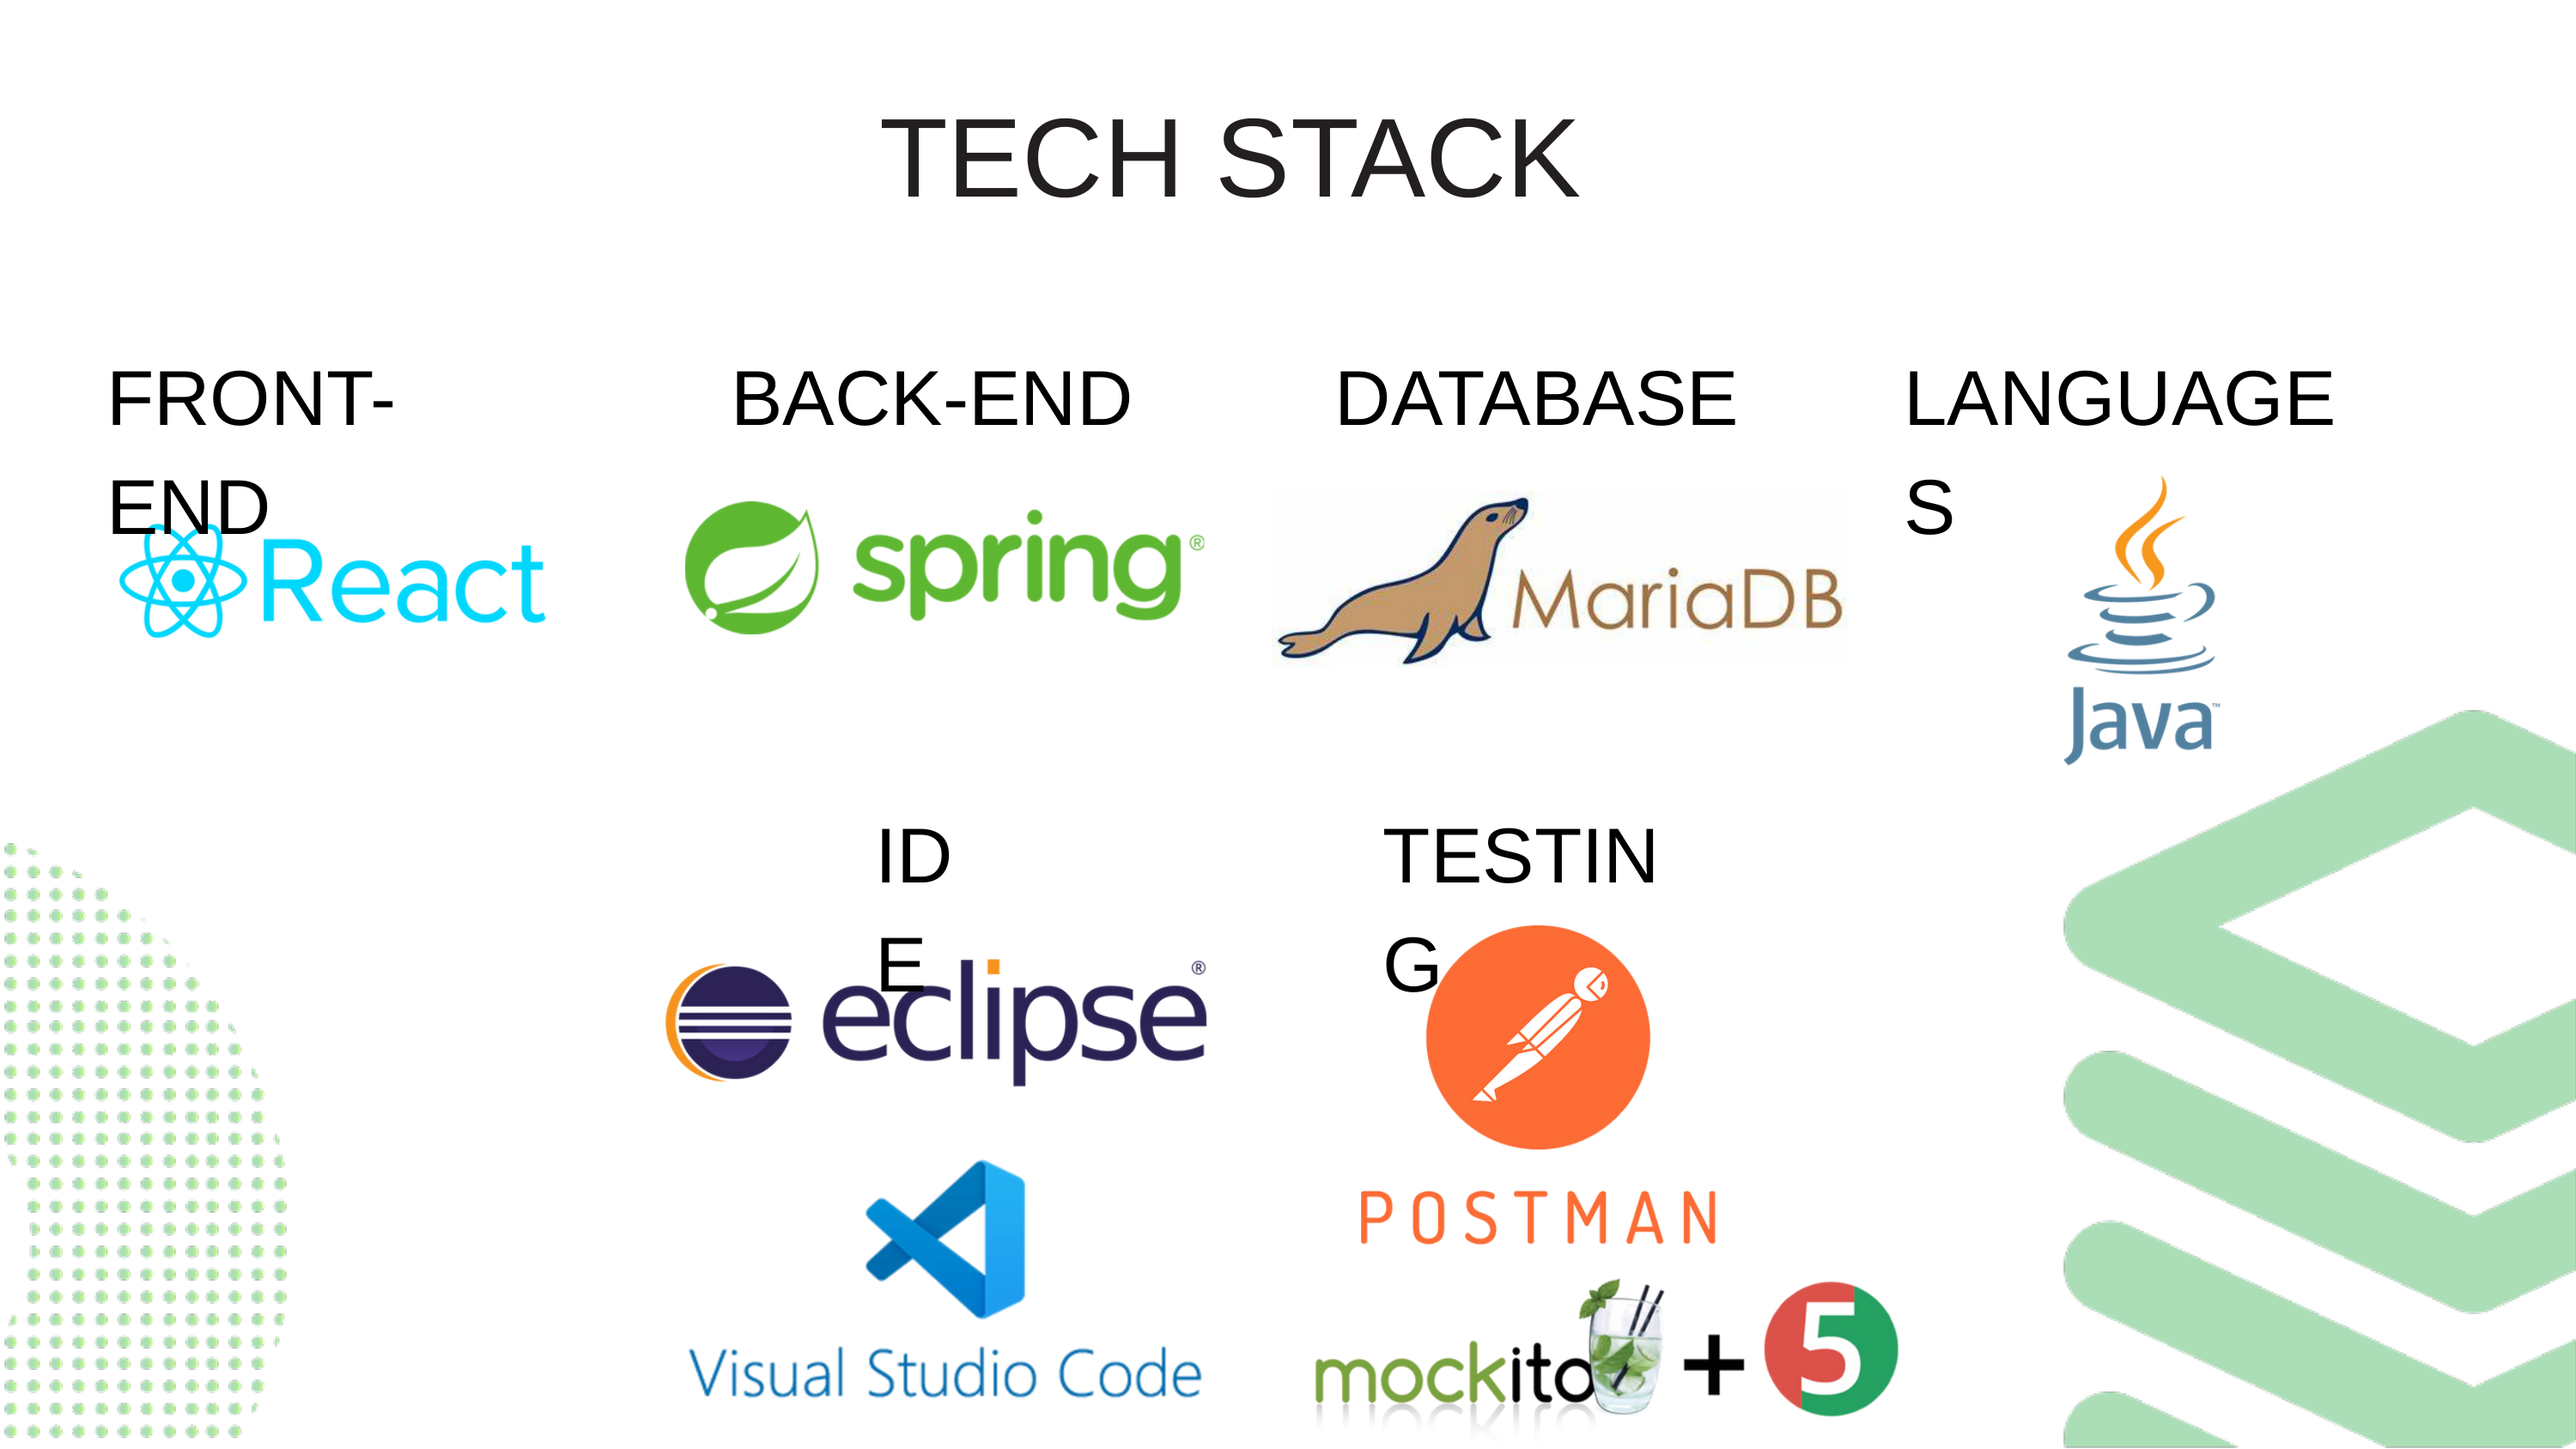

TECH STACK
FRONT-END
BACK-END
DATABASE
LANGUAGES

IDE
TESTING